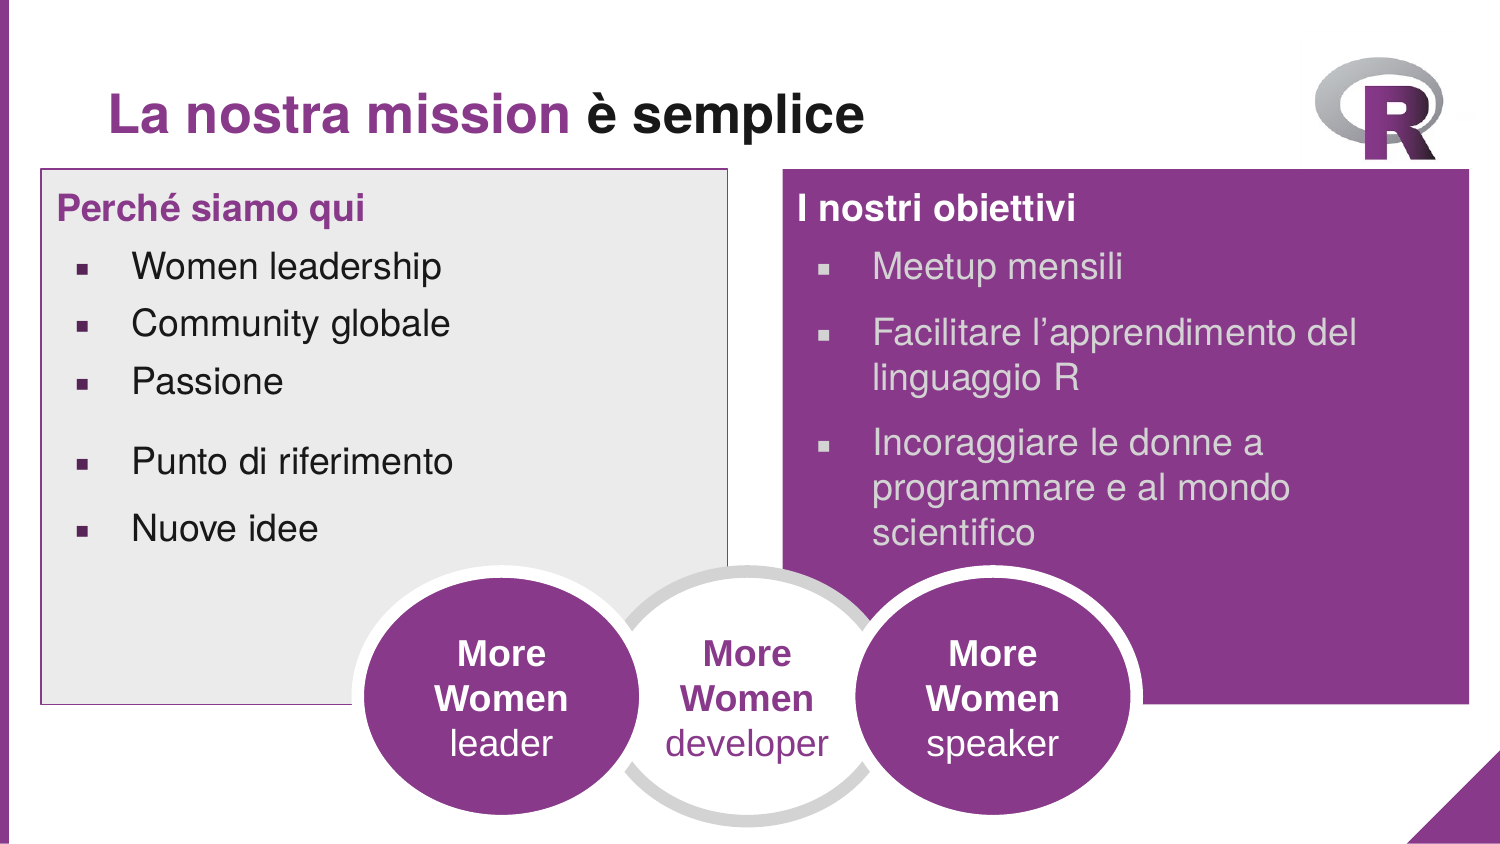

# La nostra mission è semplice
Perché siamo qui
Women leadership
Community globale
Passione
Punto di riferimento
Nuove idee
I nostri obiettivi
Meetup mensili
Facilitare l’apprendimento del linguaggio R
Incoraggiare le donne a programmare e al mondo scientifico
More Women leader
More Women developer
More Women speaker